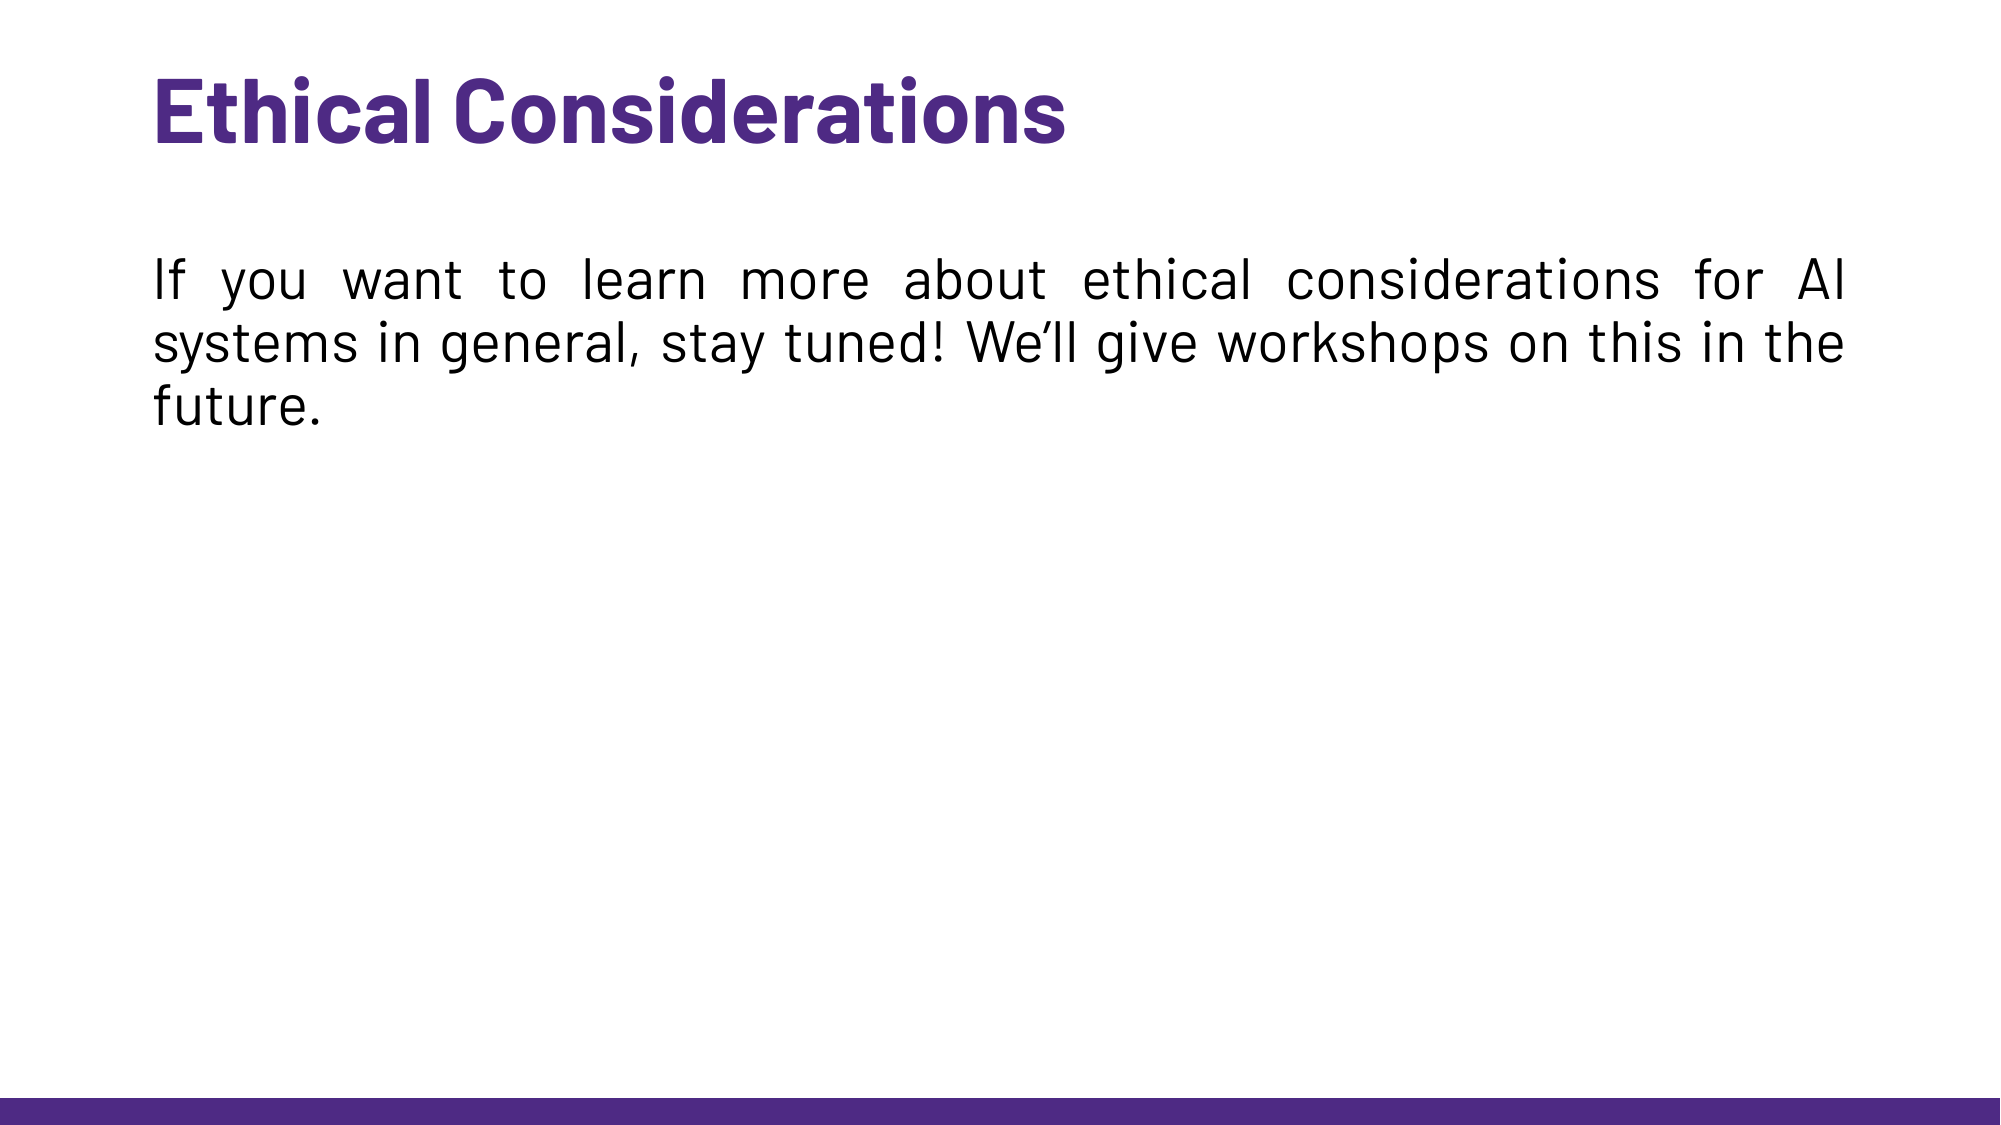

# Ethical Considerations
If you want to learn more about ethical considerations for AI systems in general, stay tuned! We’ll give workshops on this in the future.